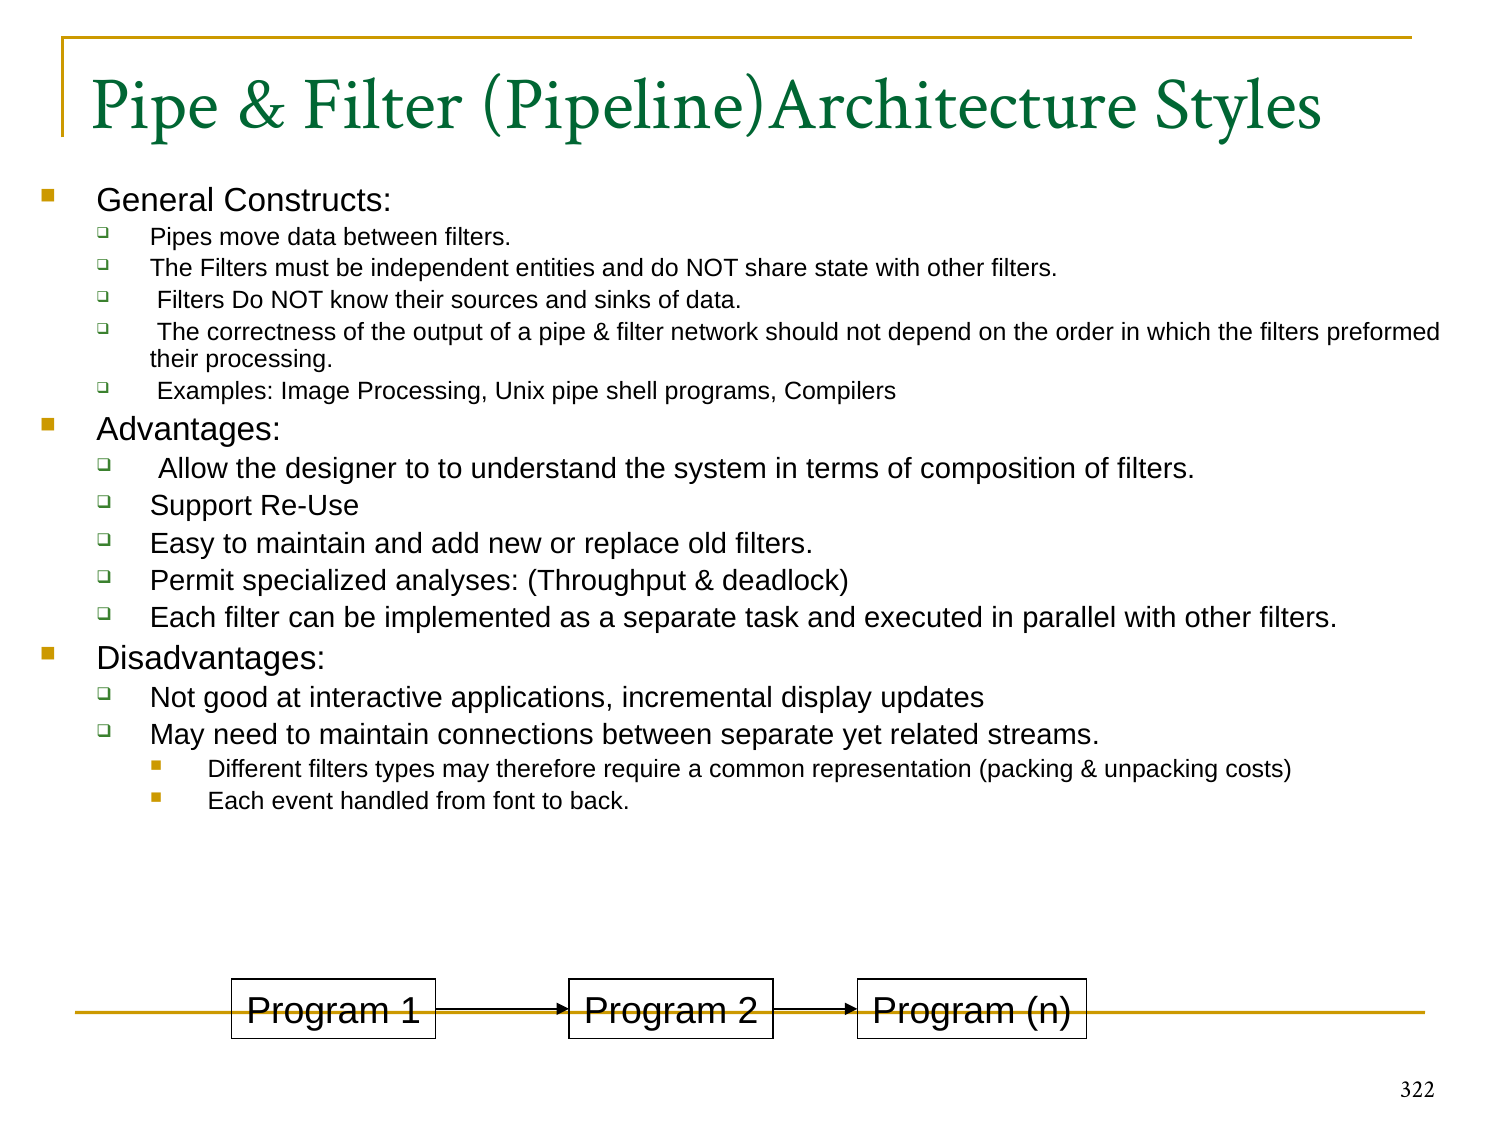

# Pipe & Filter (Pipeline)Architecture Styles
General Constructs:
Pipes move data between filters.
The Filters must be independent entities and do NOT share state with other filters.
 Filters Do NOT know their sources and sinks of data.
 The correctness of the output of a pipe & filter network should not depend on the order in which the filters preformed their processing.
 Examples: Image Processing, Unix pipe shell programs, Compilers
Advantages:
 Allow the designer to to understand the system in terms of composition of filters.
Support Re-Use
Easy to maintain and add new or replace old filters.
Permit specialized analyses: (Throughput & deadlock)
Each filter can be implemented as a separate task and executed in parallel with other filters.
Disadvantages:
Not good at interactive applications, incremental display updates
May need to maintain connections between separate yet related streams.
Different filters types may therefore require a common representation (packing & unpacking costs)
Each event handled from font to back.
Program 1
Program 2
Program (n)
322